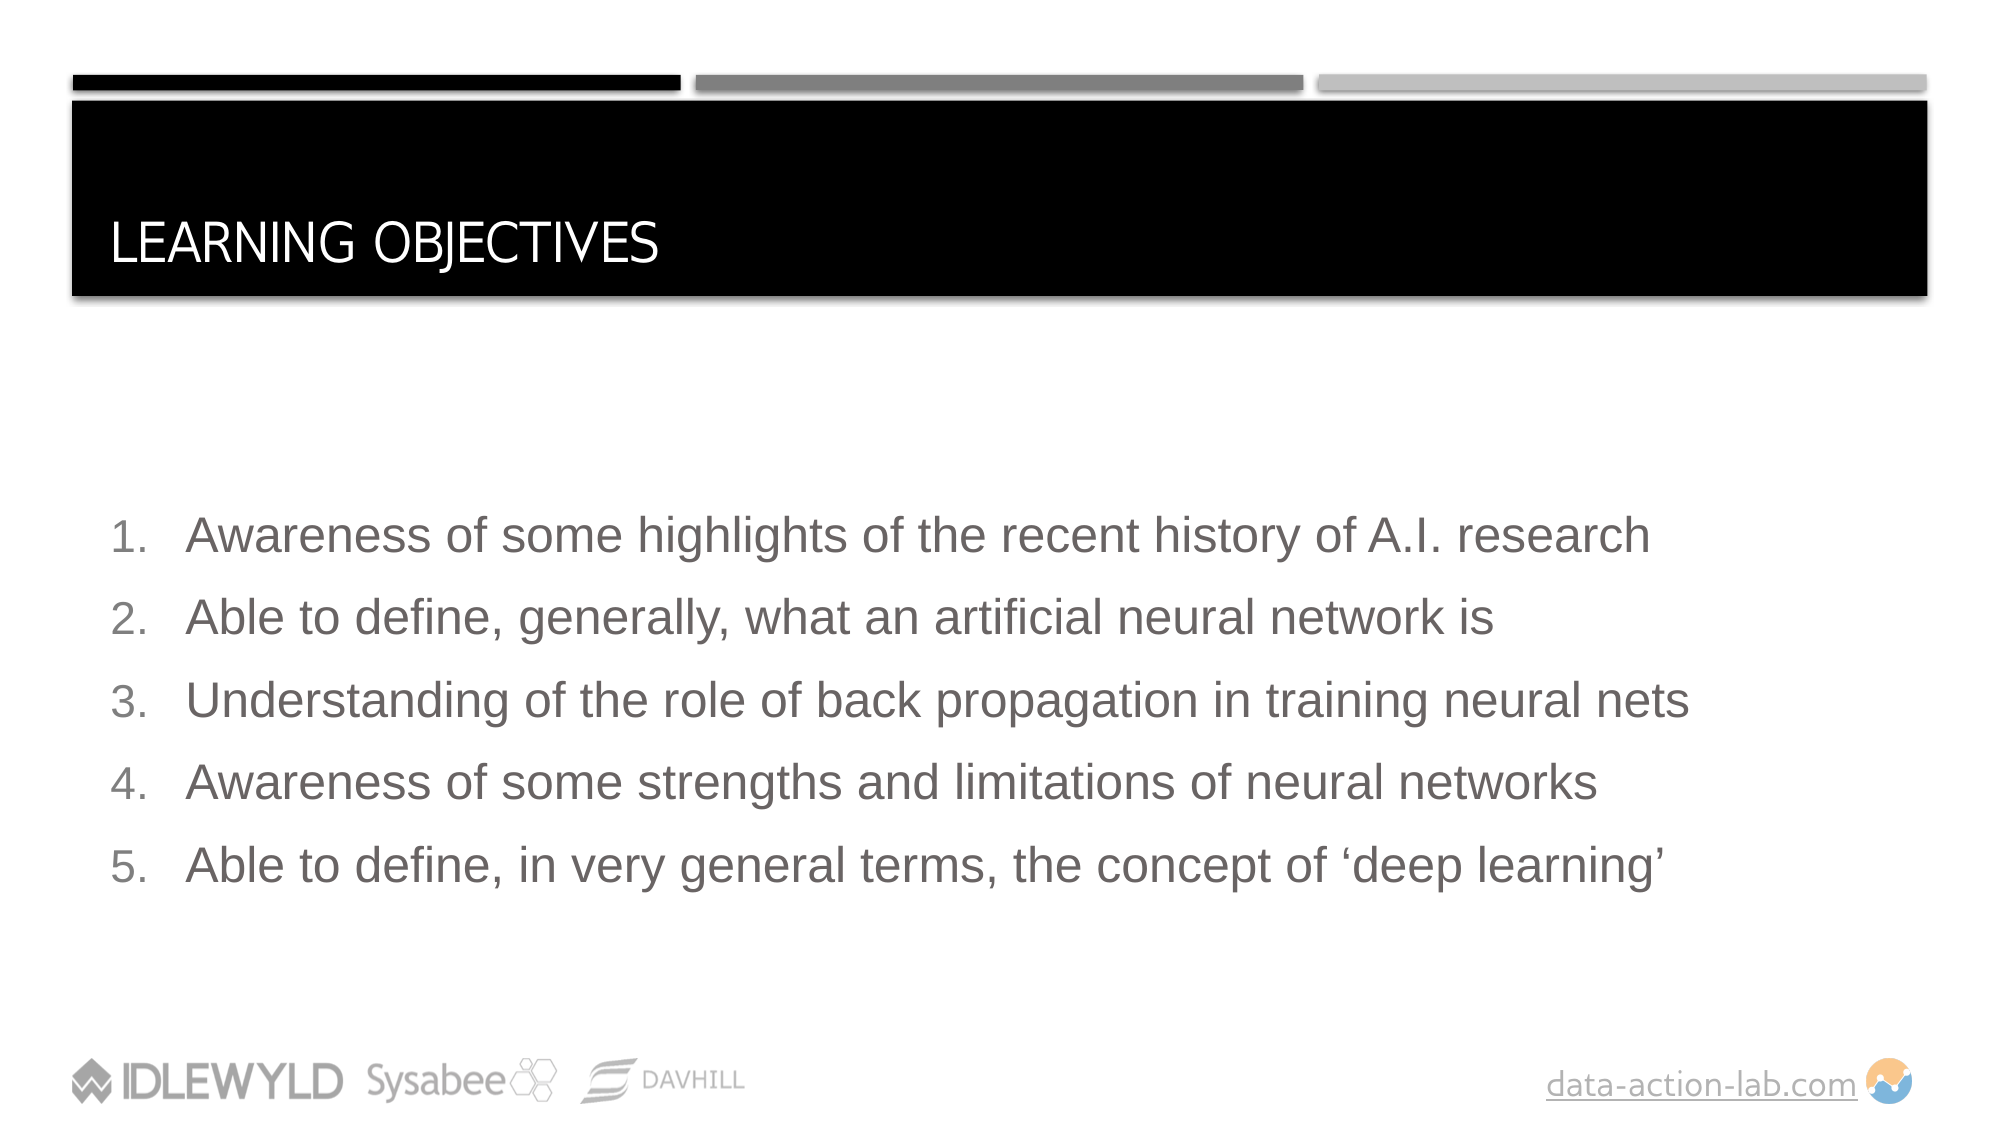

# LEARNING OBJECTIVES
Awareness of some highlights of the recent history of A.I. research
Able to define, generally, what an artificial neural network is
Understanding of the role of back propagation in training neural nets
Awareness of some strengths and limitations of neural networks
Able to define, in very general terms, the concept of ‘deep learning’